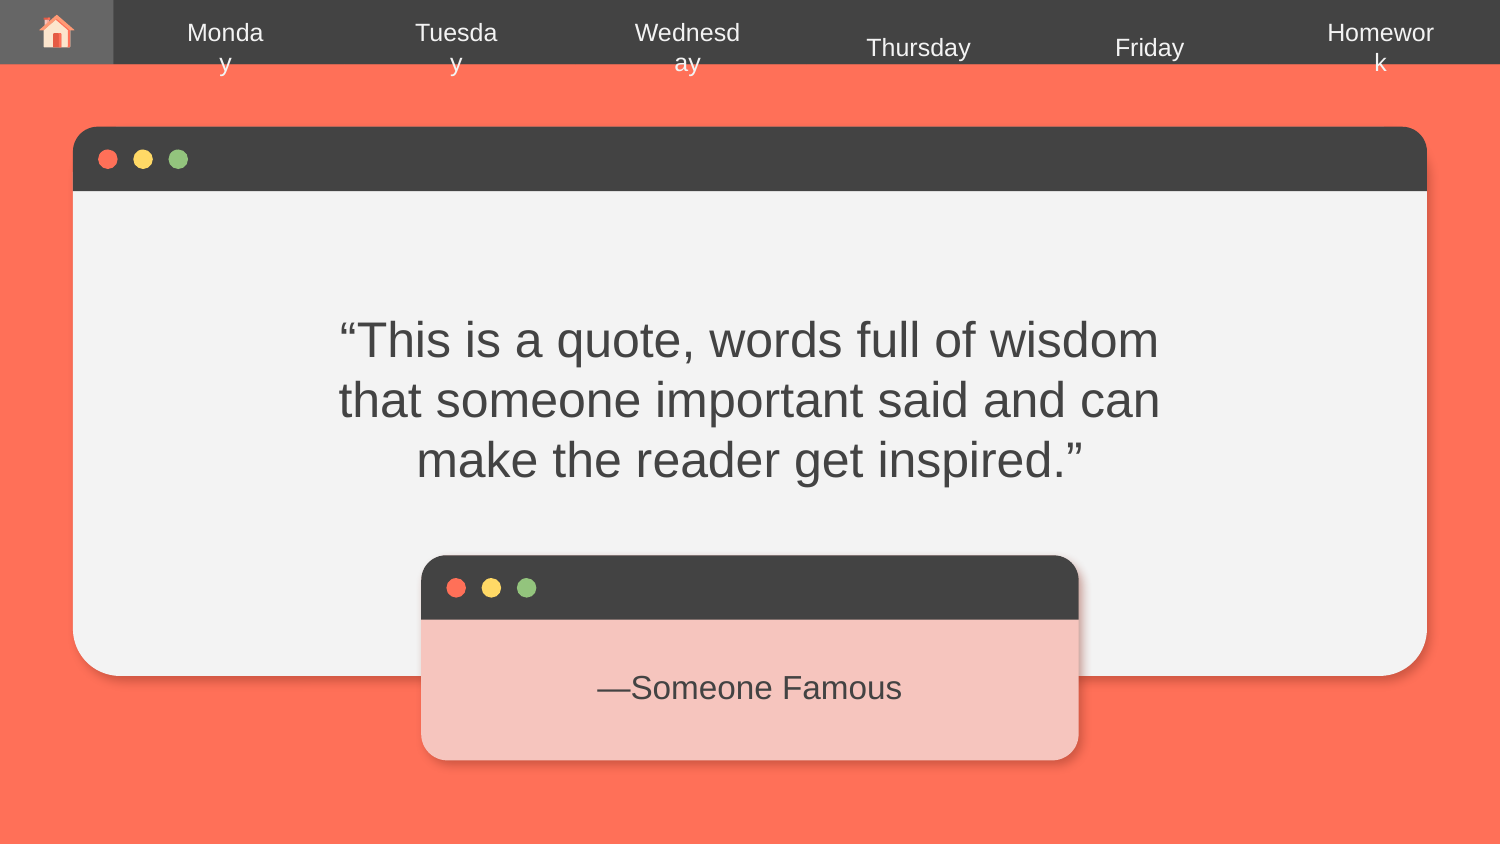

Thursday
Monday
Tuesday
Wednesday
Friday
Homework

“This is a quote, words full of wisdom that someone important said and can make the reader get inspired.”

# —Someone Famous